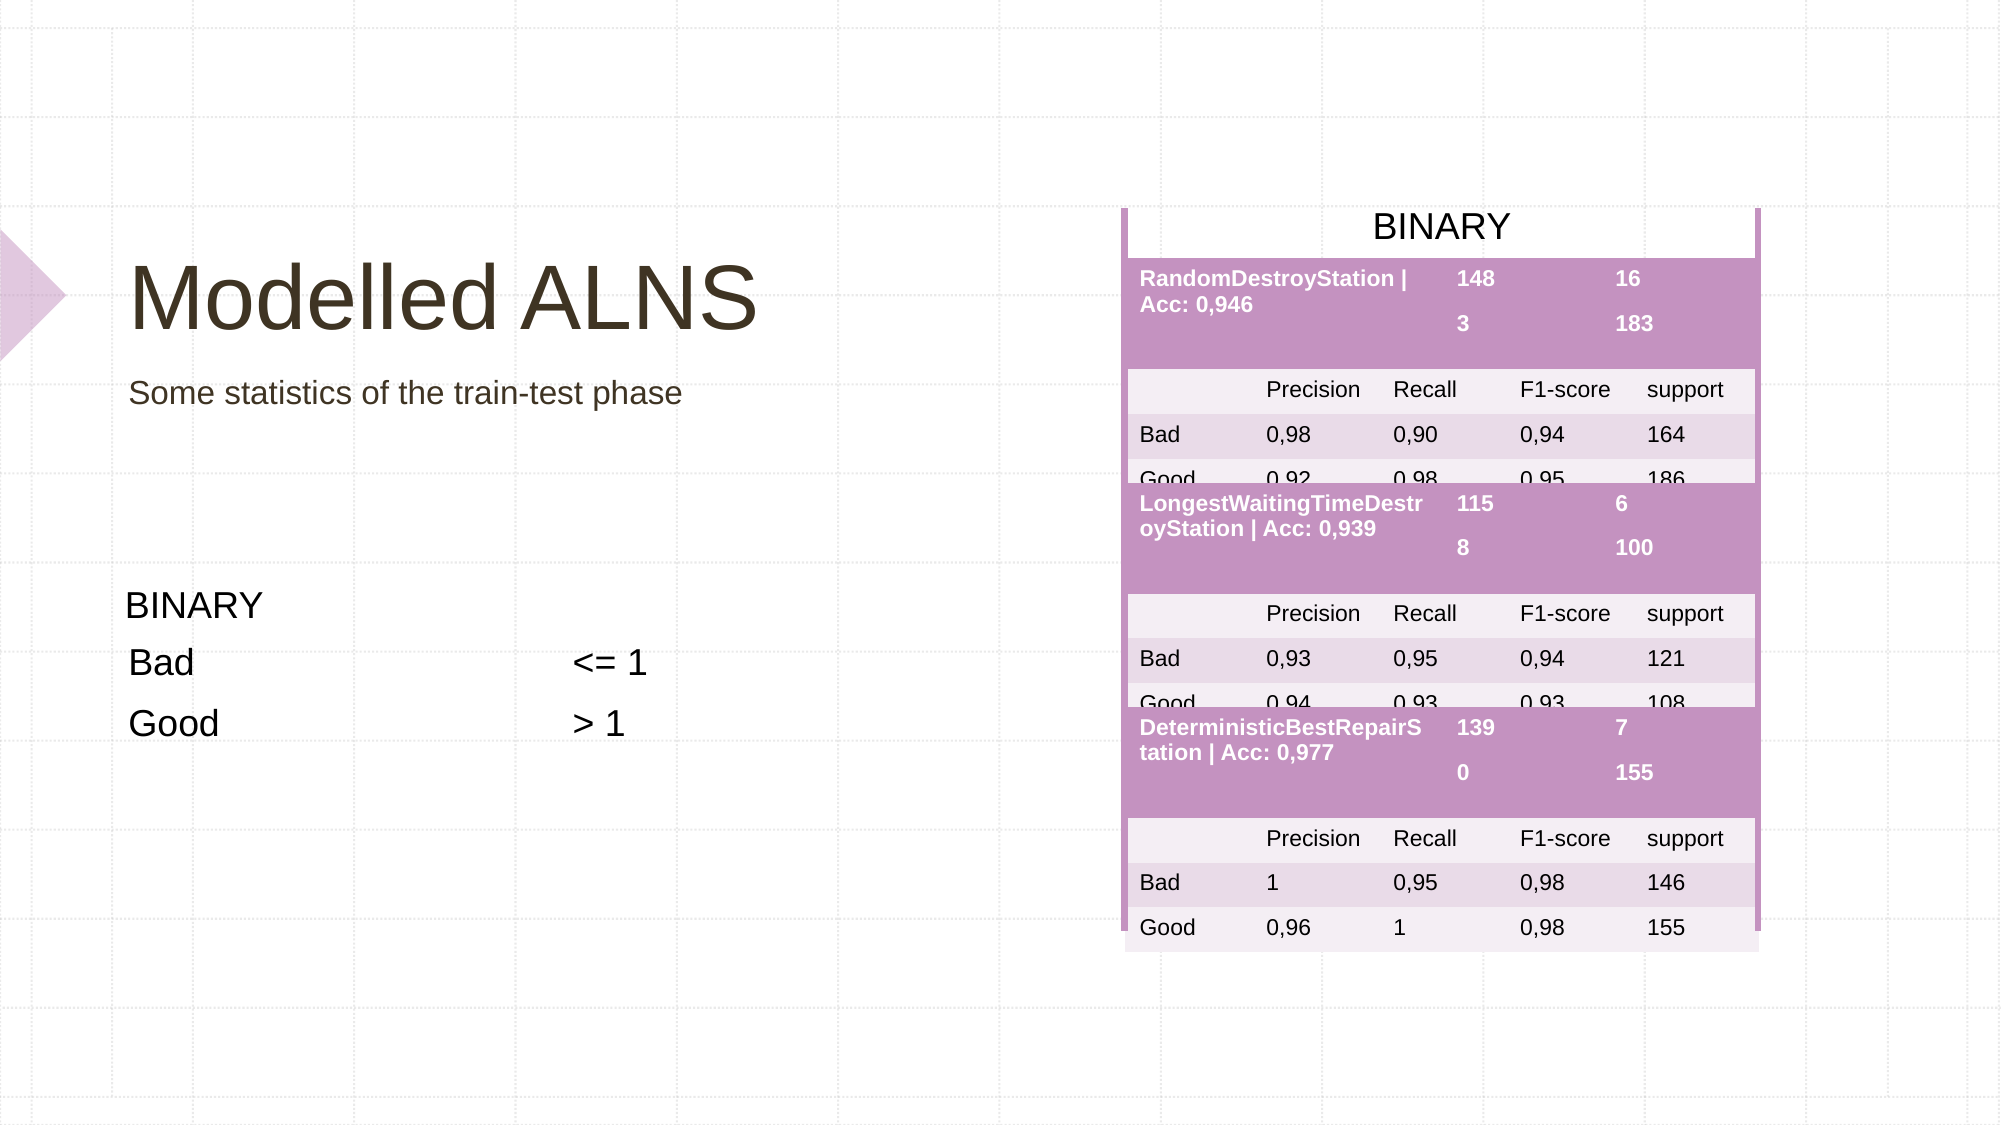

# Modelled ALNS
BINARY
| RandomDestroyStation | Acc: 0,946 |  |  | 148 |  | 16 |  |
| --- | --- | --- | --- | --- | --- | --- |
|  |  |  | 3 |  | 183 |  |
|  | Precision | Recall |  | F1-score |  | support |
| Bad | 0,98 | 0,90 |  | 0,94 |  | 164 |
| Good | 0,92 | 0,98 |  | 0,95 |  | 186 |
Some statistics of the train-test phase

| LongestWaitingTimeDestroyStation | Acc: 0,939 |  |  | 115 |  | 6 |  |
| --- | --- | --- | --- | --- | --- | --- |
|  |  |  | 8 |  | 100 |  |
|  | Precision | Recall |  | F1-score |  | support |
| Bad | 0,93 | 0,95 |  | 0,94 |  | 121 |
| Good | 0,94 | 0,93 |  | 0,93 |  | 108 |
BINARY
| Bad | <= 1 |
| --- | --- |
| Good | > 1 |
| DeterministicBestRepairStation | Acc: 0,977 |  |  | 139 |  | 7 |  |
| --- | --- | --- | --- | --- | --- | --- |
|  |  |  | 0 |  | 155 |  |
|  | Precision | Recall |  | F1-score |  | support |
| Bad | 1 | 0,95 |  | 0,98 |  | 146 |
| Good | 0,96 | 1 |  | 0,98 |  | 155 |